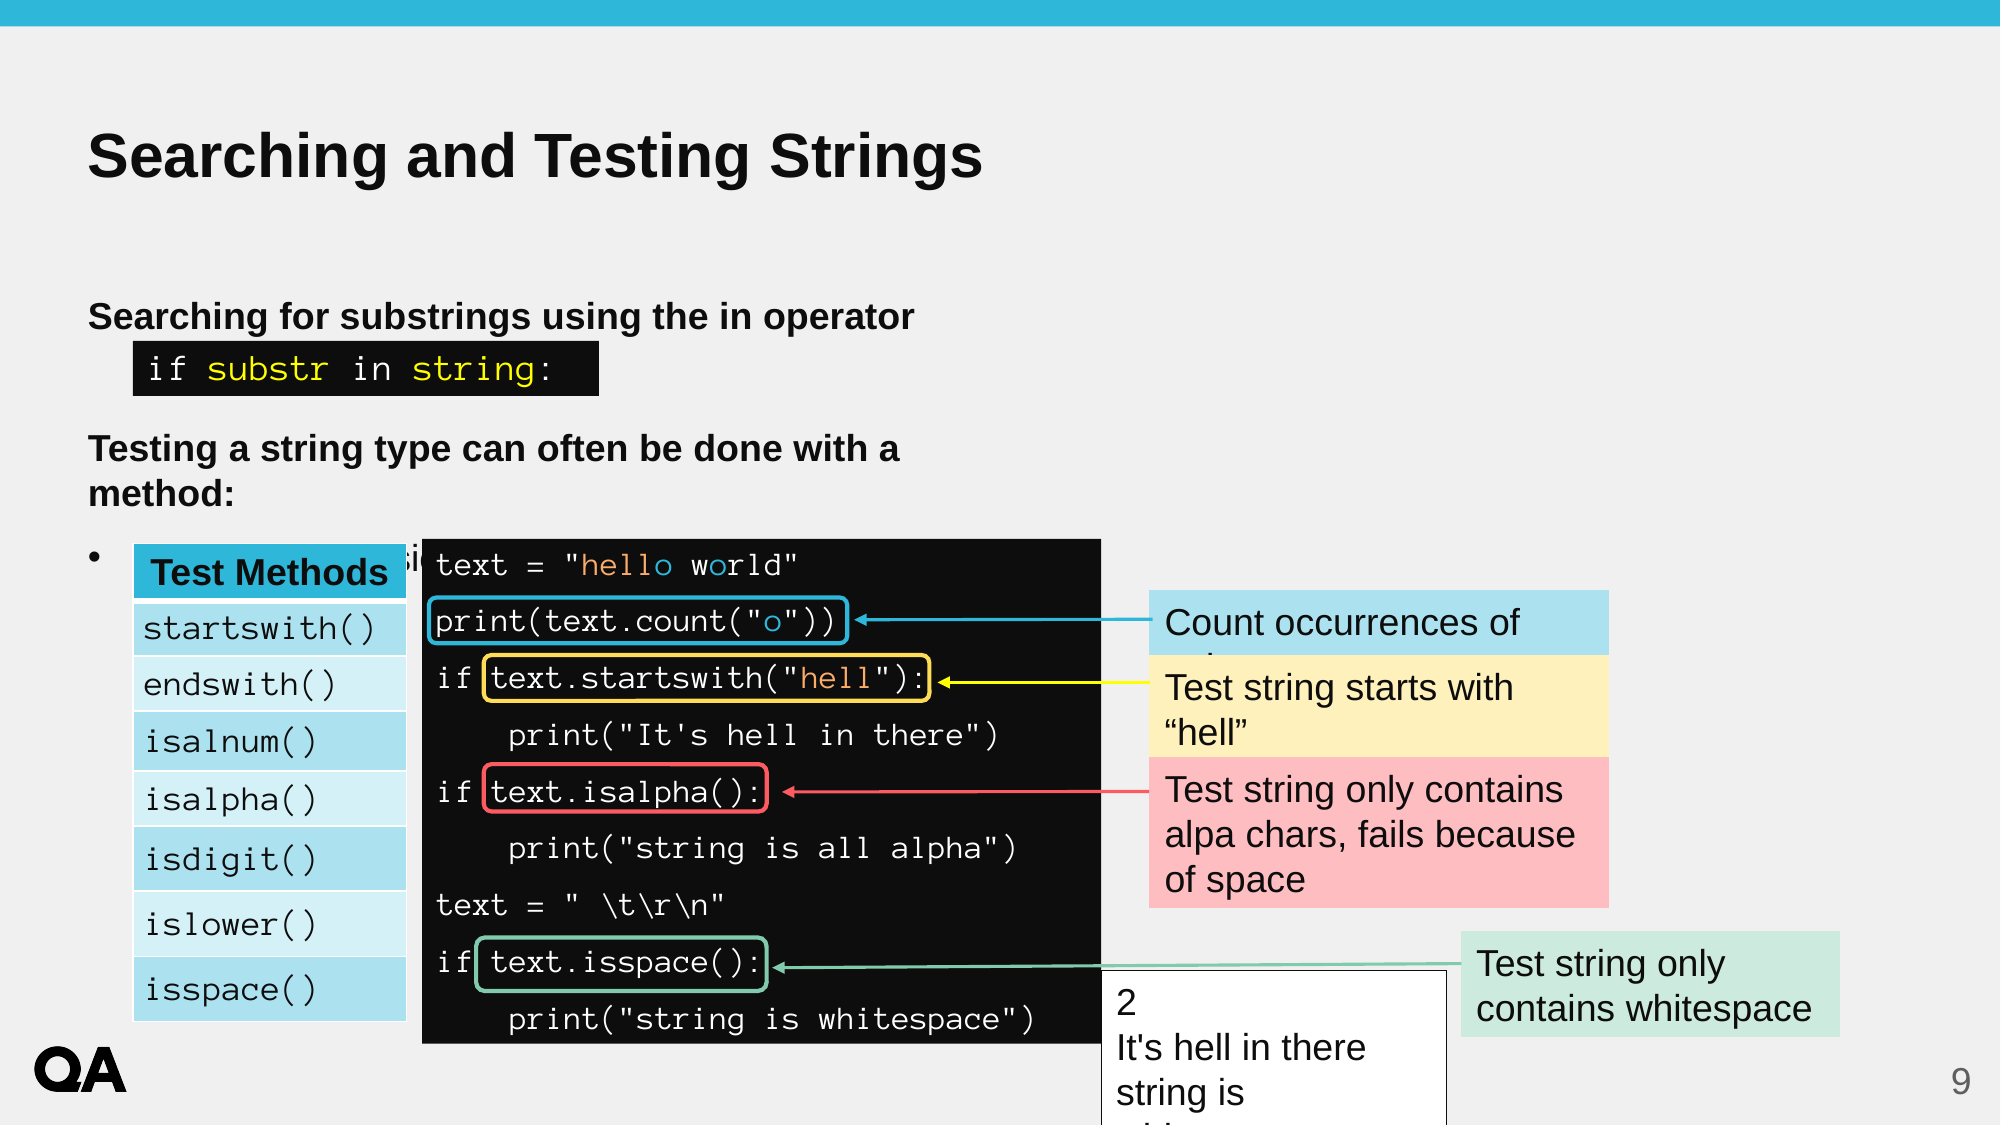

# Searching and Testing Strings
Searching for substrings using the in operator

Testing a string type can often be done with a method:
Regular Expressions can also be used, but can be slow.

if substr in string:
text = "hello world"
print(text.count("o"))
if text.startswith("hell"):
    print("It's hell in there")
if text.isalpha():
    print("string is all alpha")
text = " \t\r\n"
if text.isspace():
    print("string is whitespace")
| Test Methods |
| --- |
| startswith() |
| endswith() |
| isalnum() |
| isalpha() |
| isdigit() |
| islower() |
| isspace() |
Count occurrences of string

Test string starts with “hell”

Test string only contains alpa chars, fails because of space

Test string only contains whitespace

2
It's hell in there
string is whitespace
9